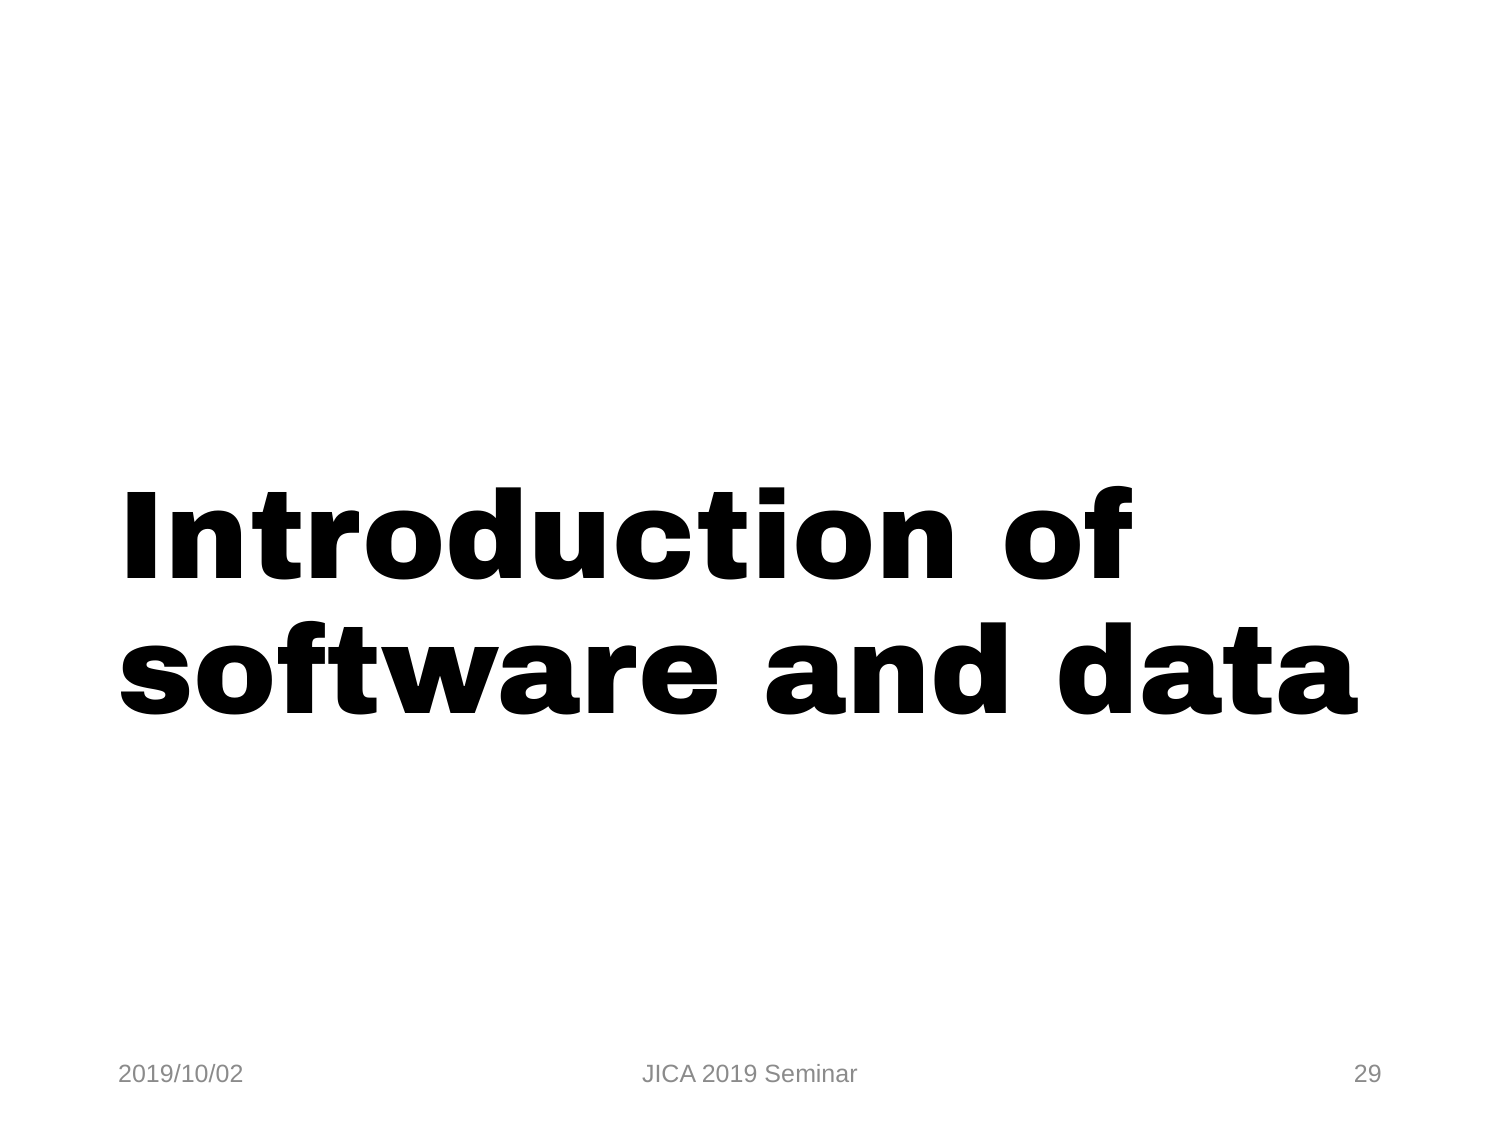

# Introduction of software and data
2019/10/02
JICA 2019 Seminar
29